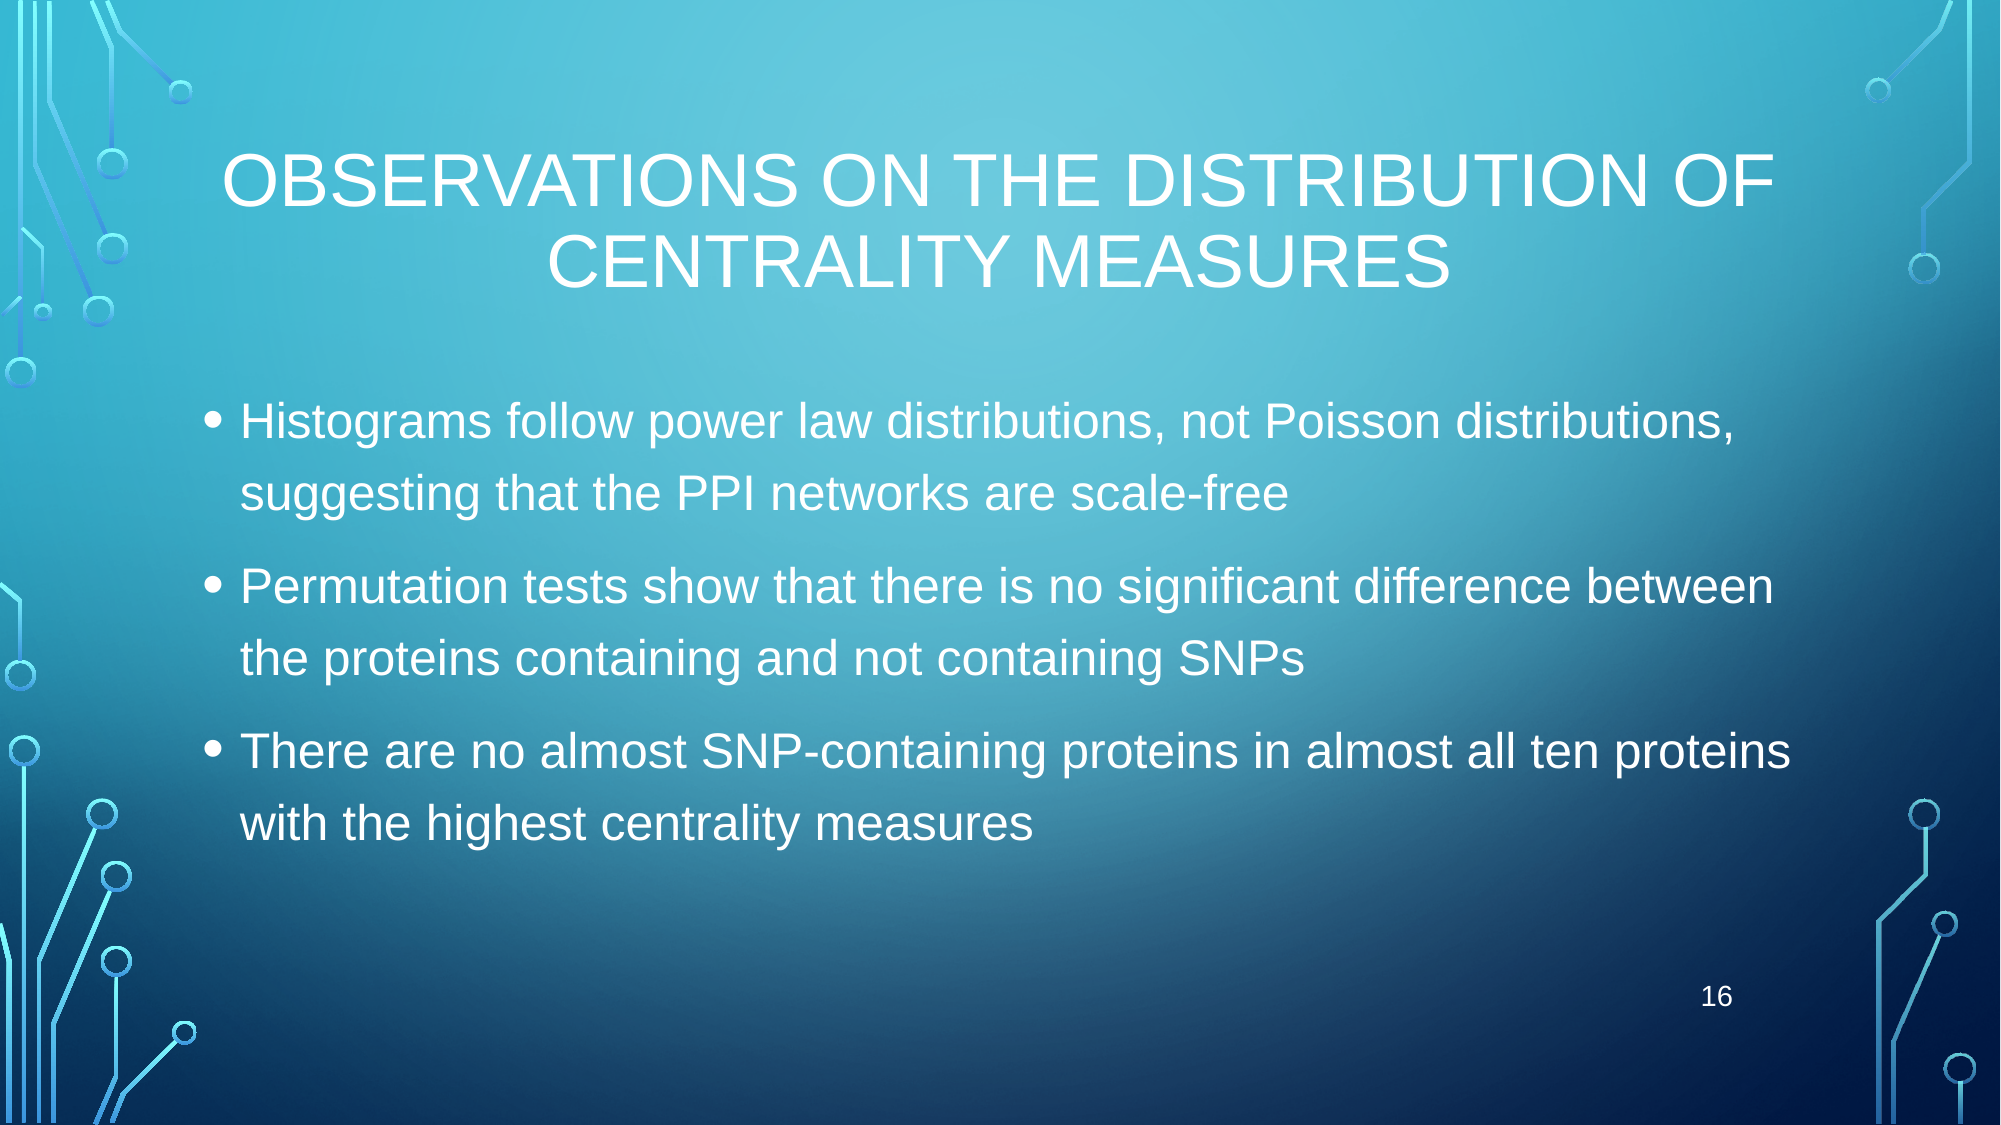

# OBSERVATIONS ON THE DISTRIBUTION OF CENTRALITY MEASURES
Histograms follow power law distributions, not Poisson distributions, suggesting that the PPI networks are scale-free
Permutation tests show that there is no significant difference between the proteins containing and not containing SNPs
There are no almost SNP-containing proteins in almost all ten proteins with the highest centrality measures
16